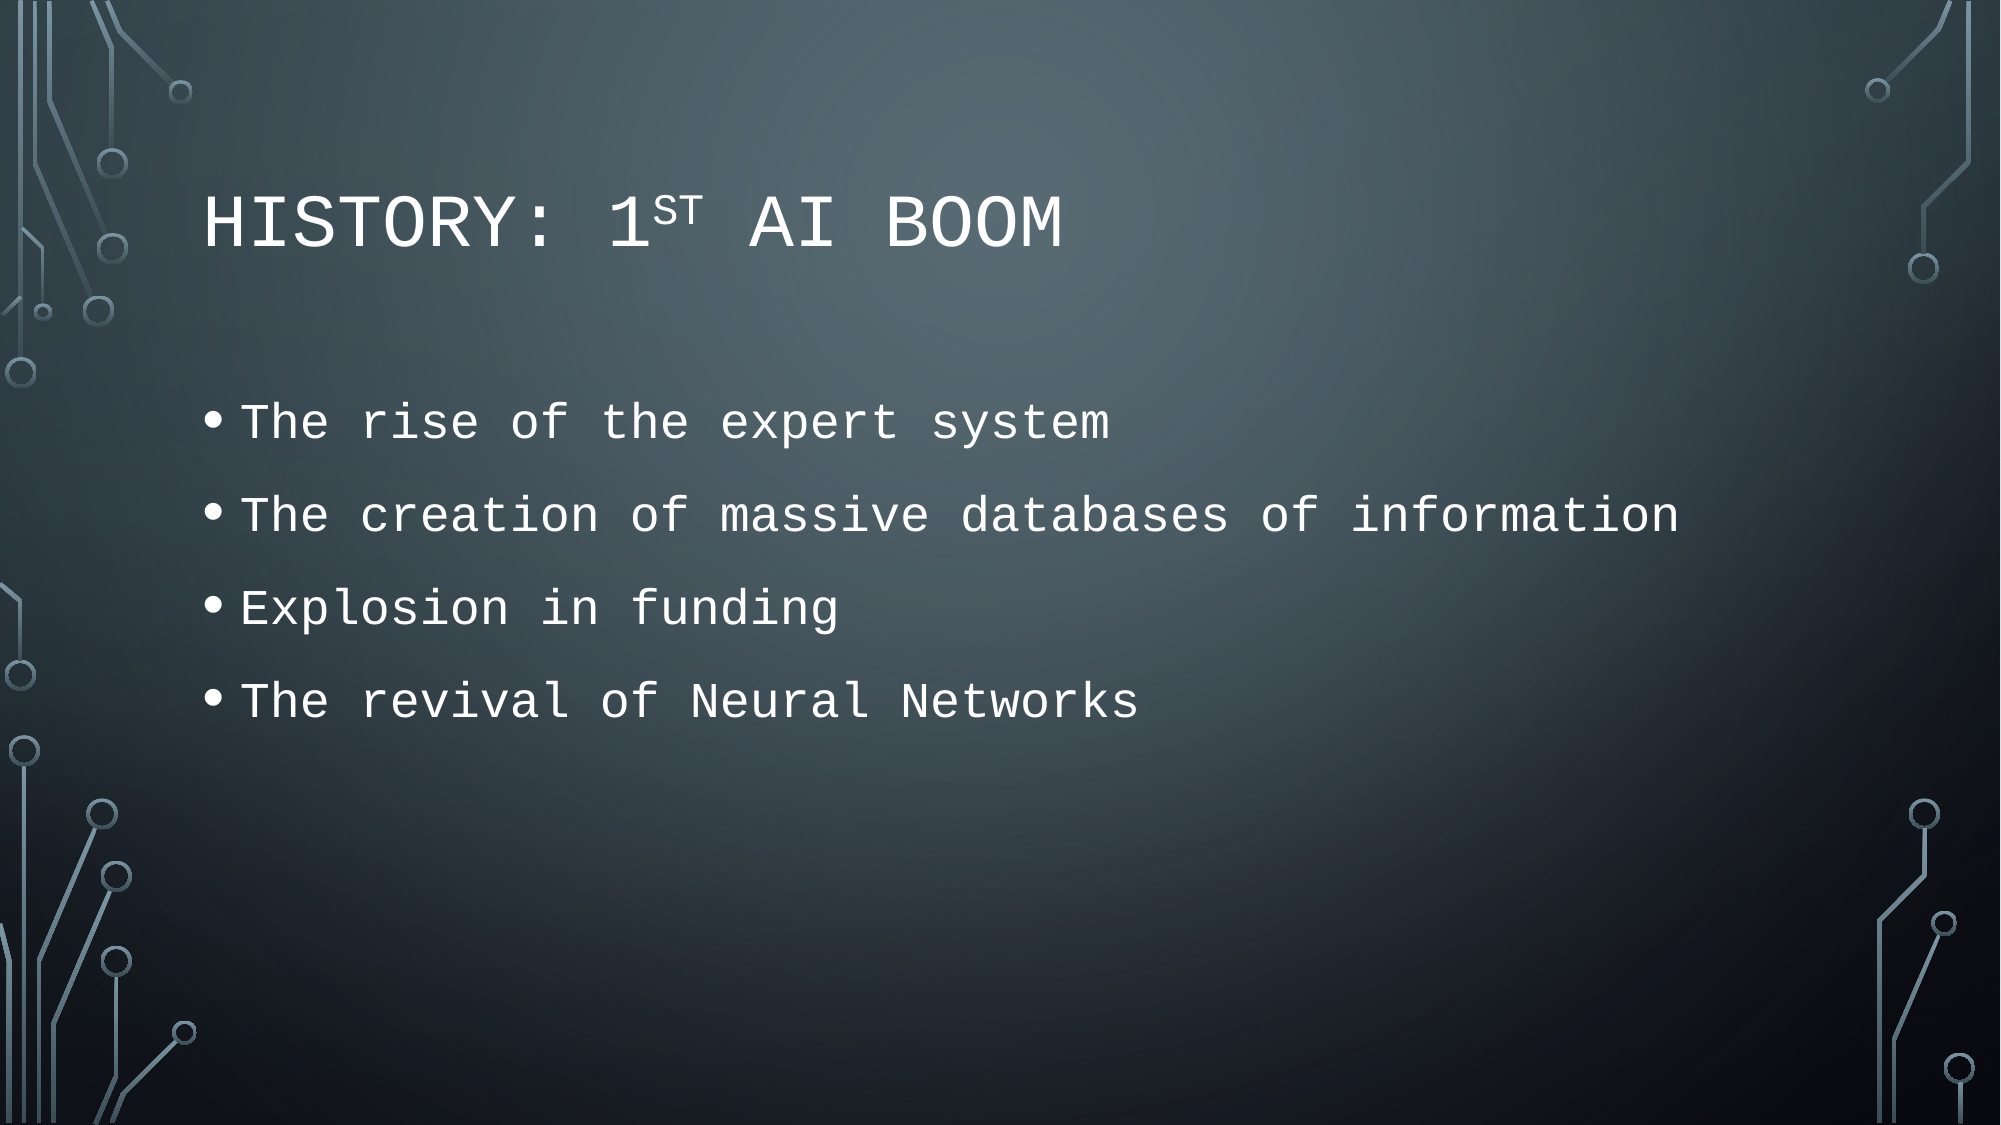

# History: 1st AI Boom
The rise of the expert system
The creation of massive databases of information
Explosion in funding
The revival of Neural Networks